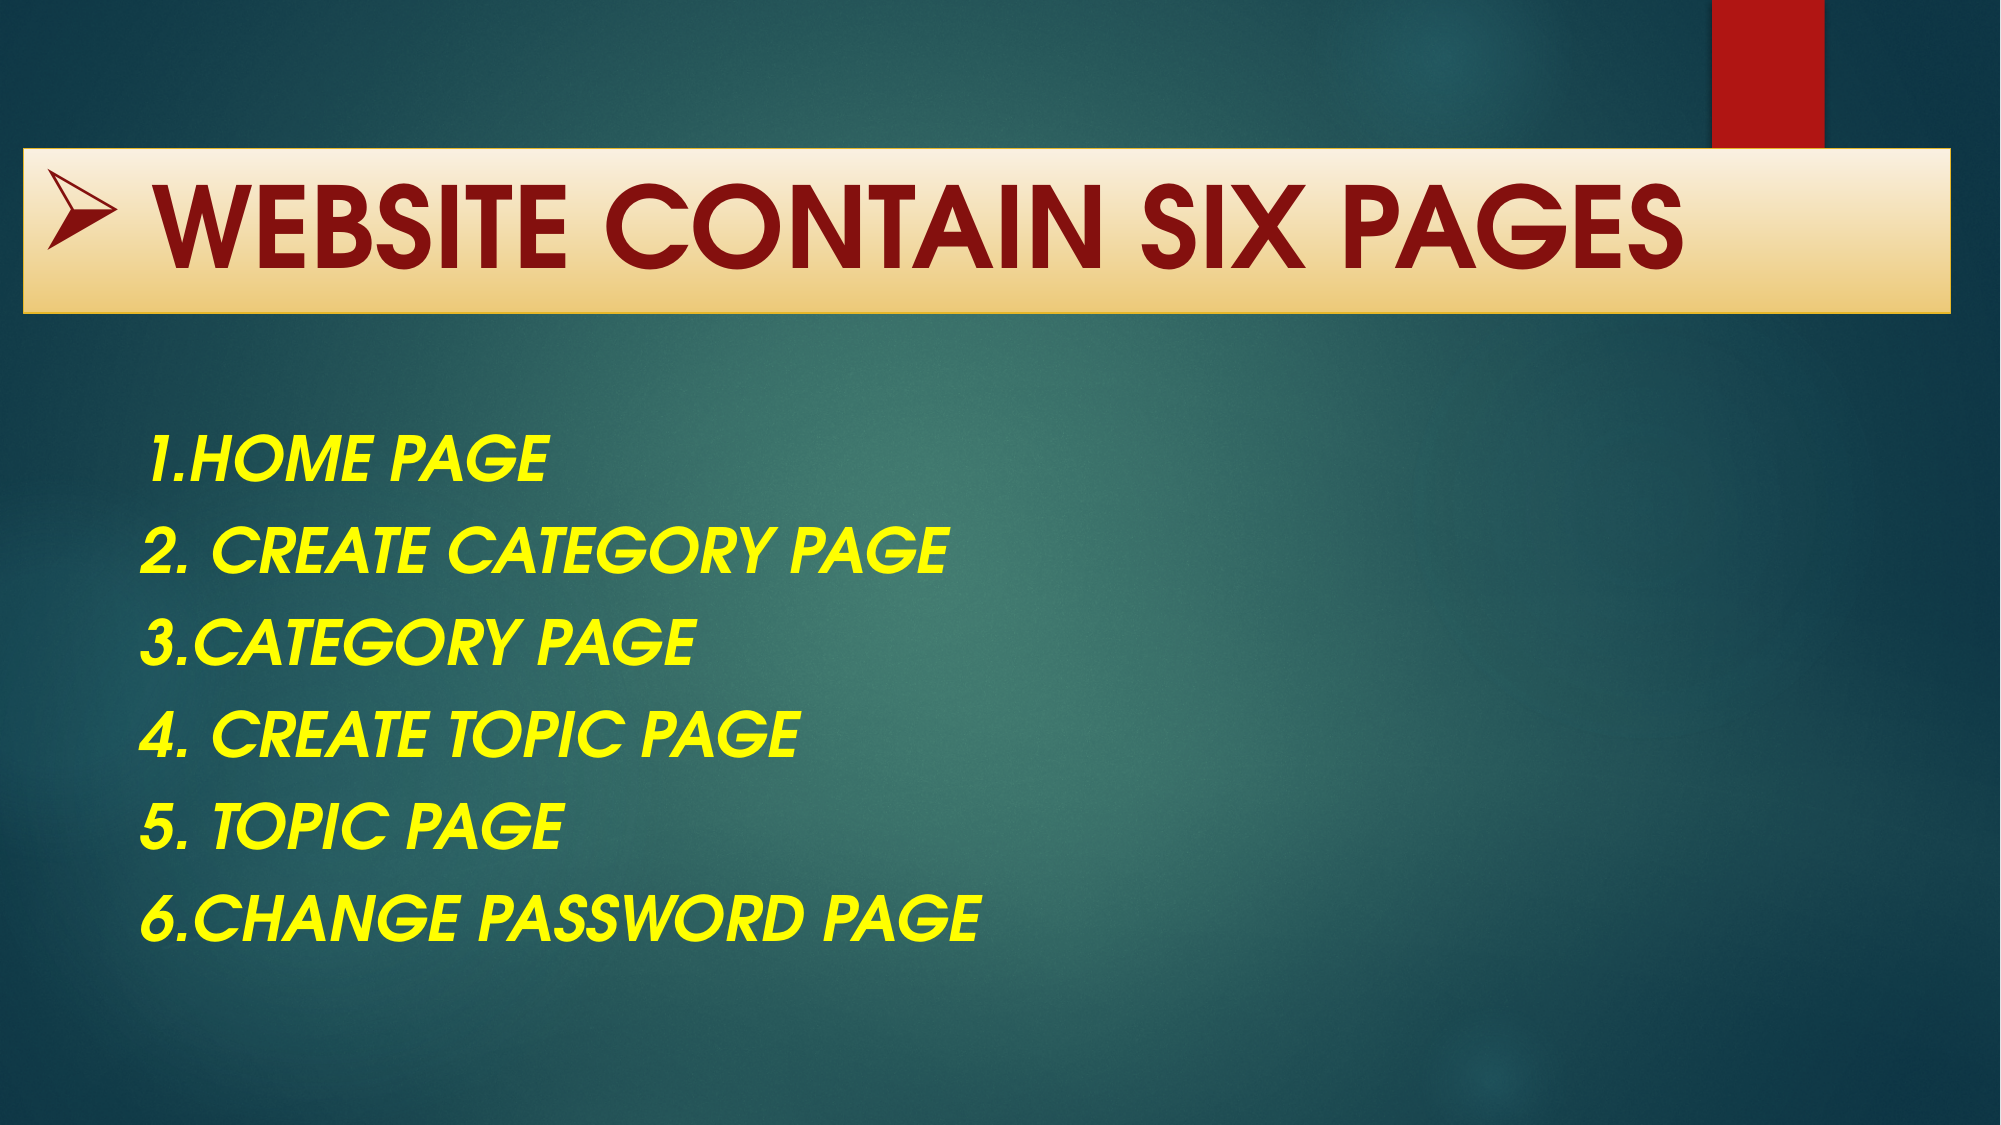

# WEBSITE CONTAIN SIX PAGES
1.HOME PAGE
2. CREATE CATEGORY PAGE
3.CATEGORY PAGE
4. CREATE TOPIC PAGE
5. TOPIC PAGE
6.CHANGE PASSWORD PAGE